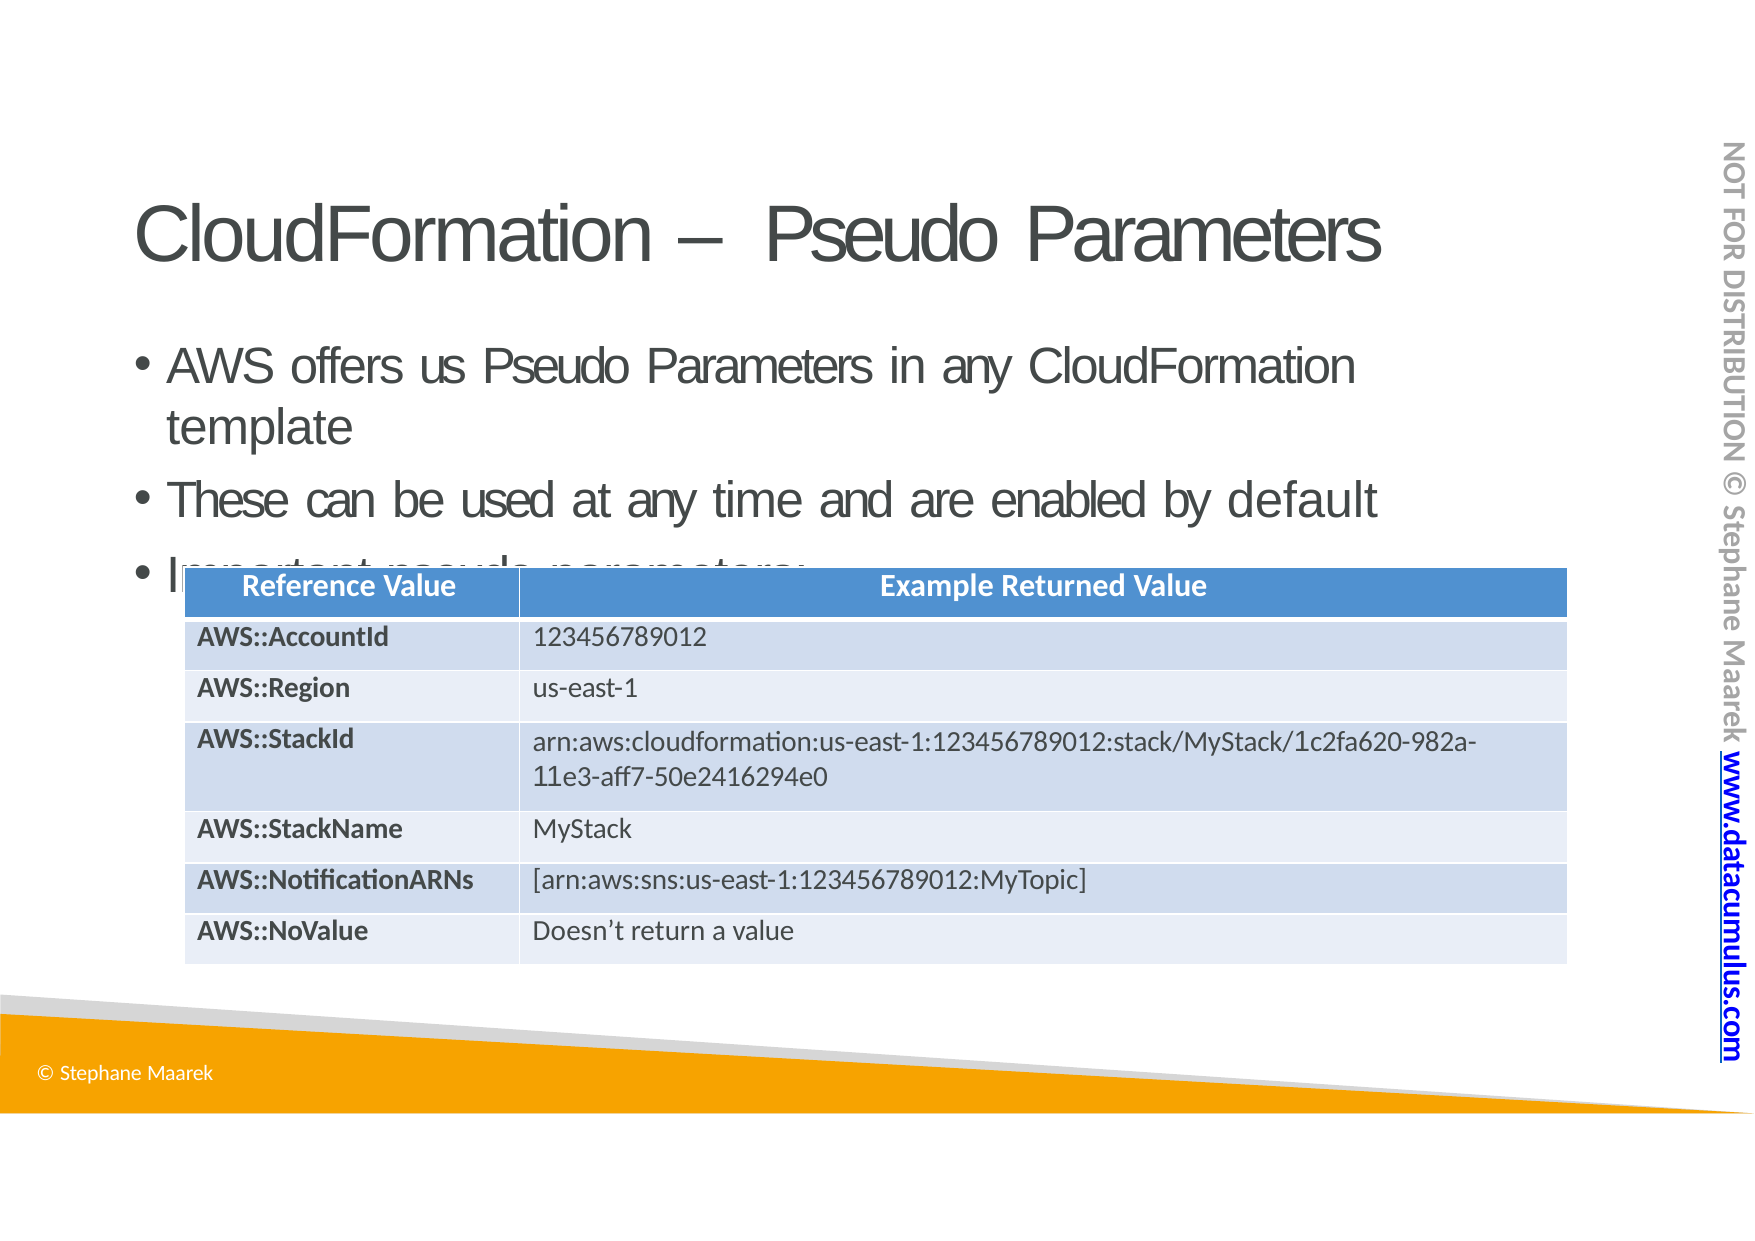

NOT FOR DISTRIBUTION © Stephane Maarek www.datacumulus.com
# CloudFormation – Pseudo Parameters
AWS offers us Pseudo Parameters in any CloudFormation template
These can be used at any time and are enabled by default
Important pseudo parameters:
| Reference Value | Example Returned Value |
| --- | --- |
| AWS::AccountId | 123456789012 |
| AWS::Region | us-east-1 |
| AWS::StackId | arn:aws:cloudformation:us-east-1:123456789012:stack/MyStack/1c2fa620-982a- 11e3-aff7-50e2416294e0 |
| AWS::StackName | MyStack |
| AWS::NotificationARNs | [arn:aws:sns:us-east-1:123456789012:MyTopic] |
| AWS::NoValue | Doesn’t return a value |
© Stephane Maarek